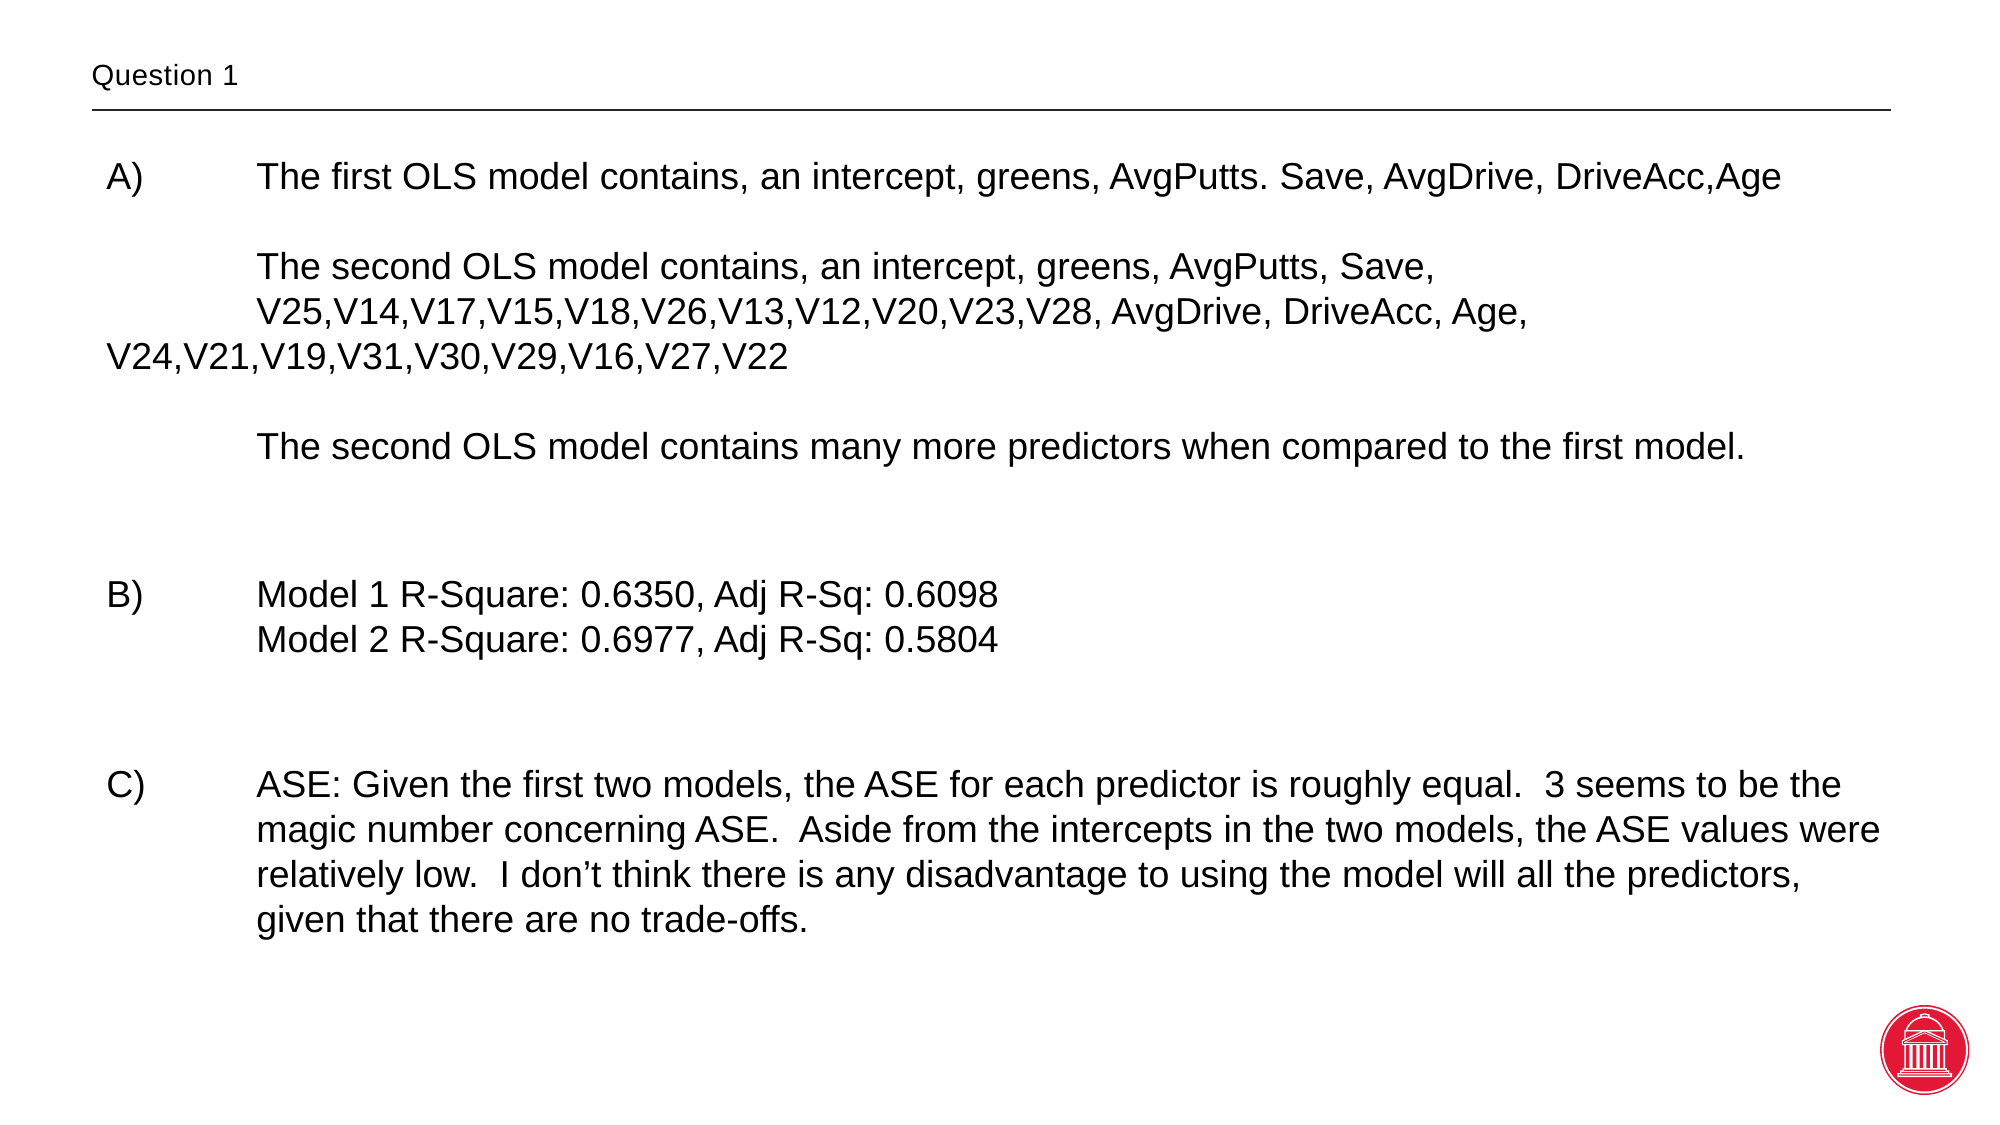

# Question 1
A) 	The first OLS model contains, an intercept, greens, AvgPutts. Save, AvgDrive, DriveAcc,Age

	The second OLS model contains, an intercept, greens, AvgPutts, Save,
	V25,V14,V17,V15,V18,V26,V13,V12,V20,V23,V28, AvgDrive, DriveAcc, Age, 	V24,V21,V19,V31,V30,V29,V16,V27,V22

	The second OLS model contains many more predictors when compared to the first model.
B)	Model 1 R-Square: 0.6350, Adj R-Sq: 0.6098
	Model 2 R-Square: 0.6977, Adj R-Sq: 0.5804
C) 	ASE: Given the first two models, the ASE for each predictor is roughly equal.  3 seems to be the 	magic number concerning ASE.  Aside from the intercepts in the two models, the ASE values were 	relatively low.  I don’t think there is any disadvantage to using the model will all the predictors, 	given that there are no trade-offs.